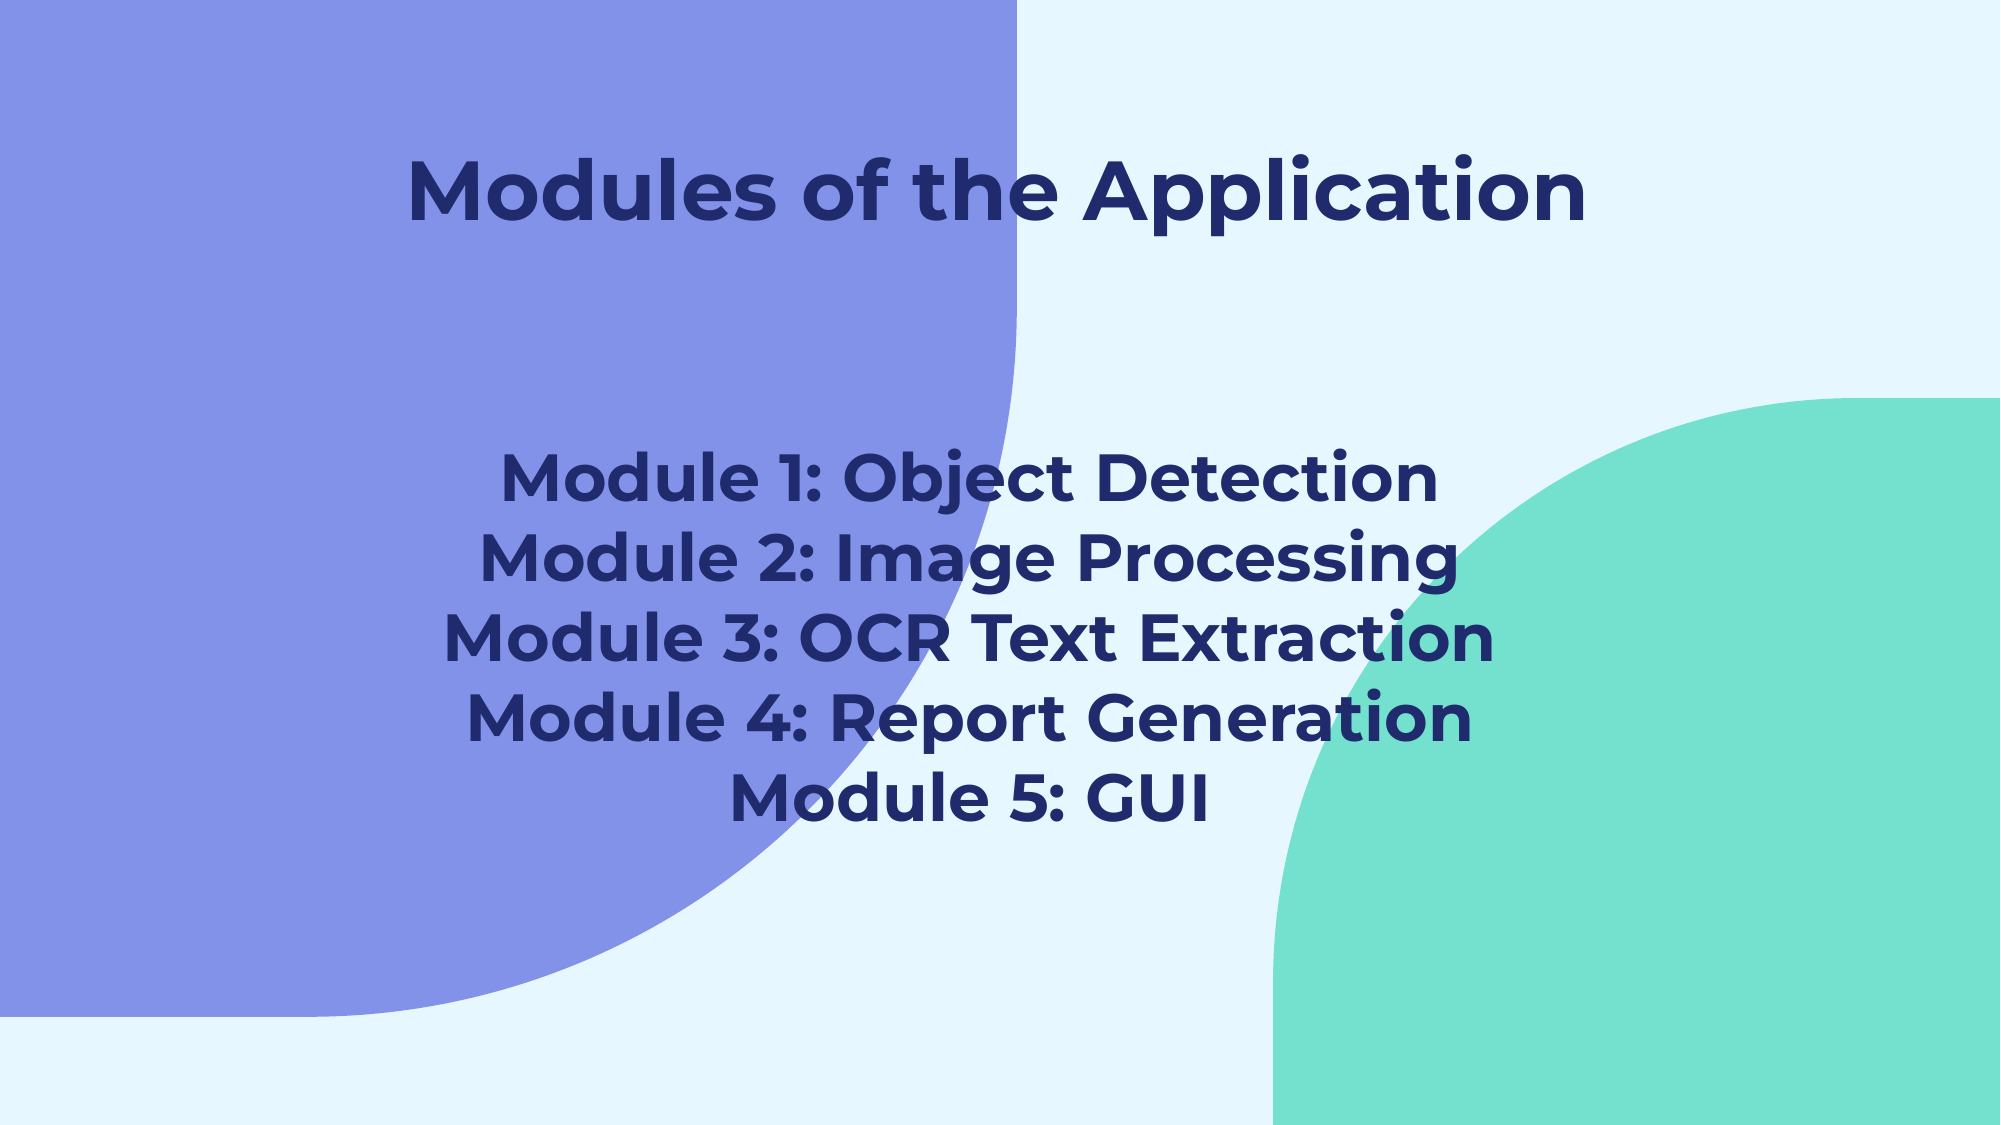

# Modules of the Application
Module 1: Object Detection
Module 2: Image Processing
Module 3: OCR Text Extraction
Module 4: Report Generation
Module 5: GUI